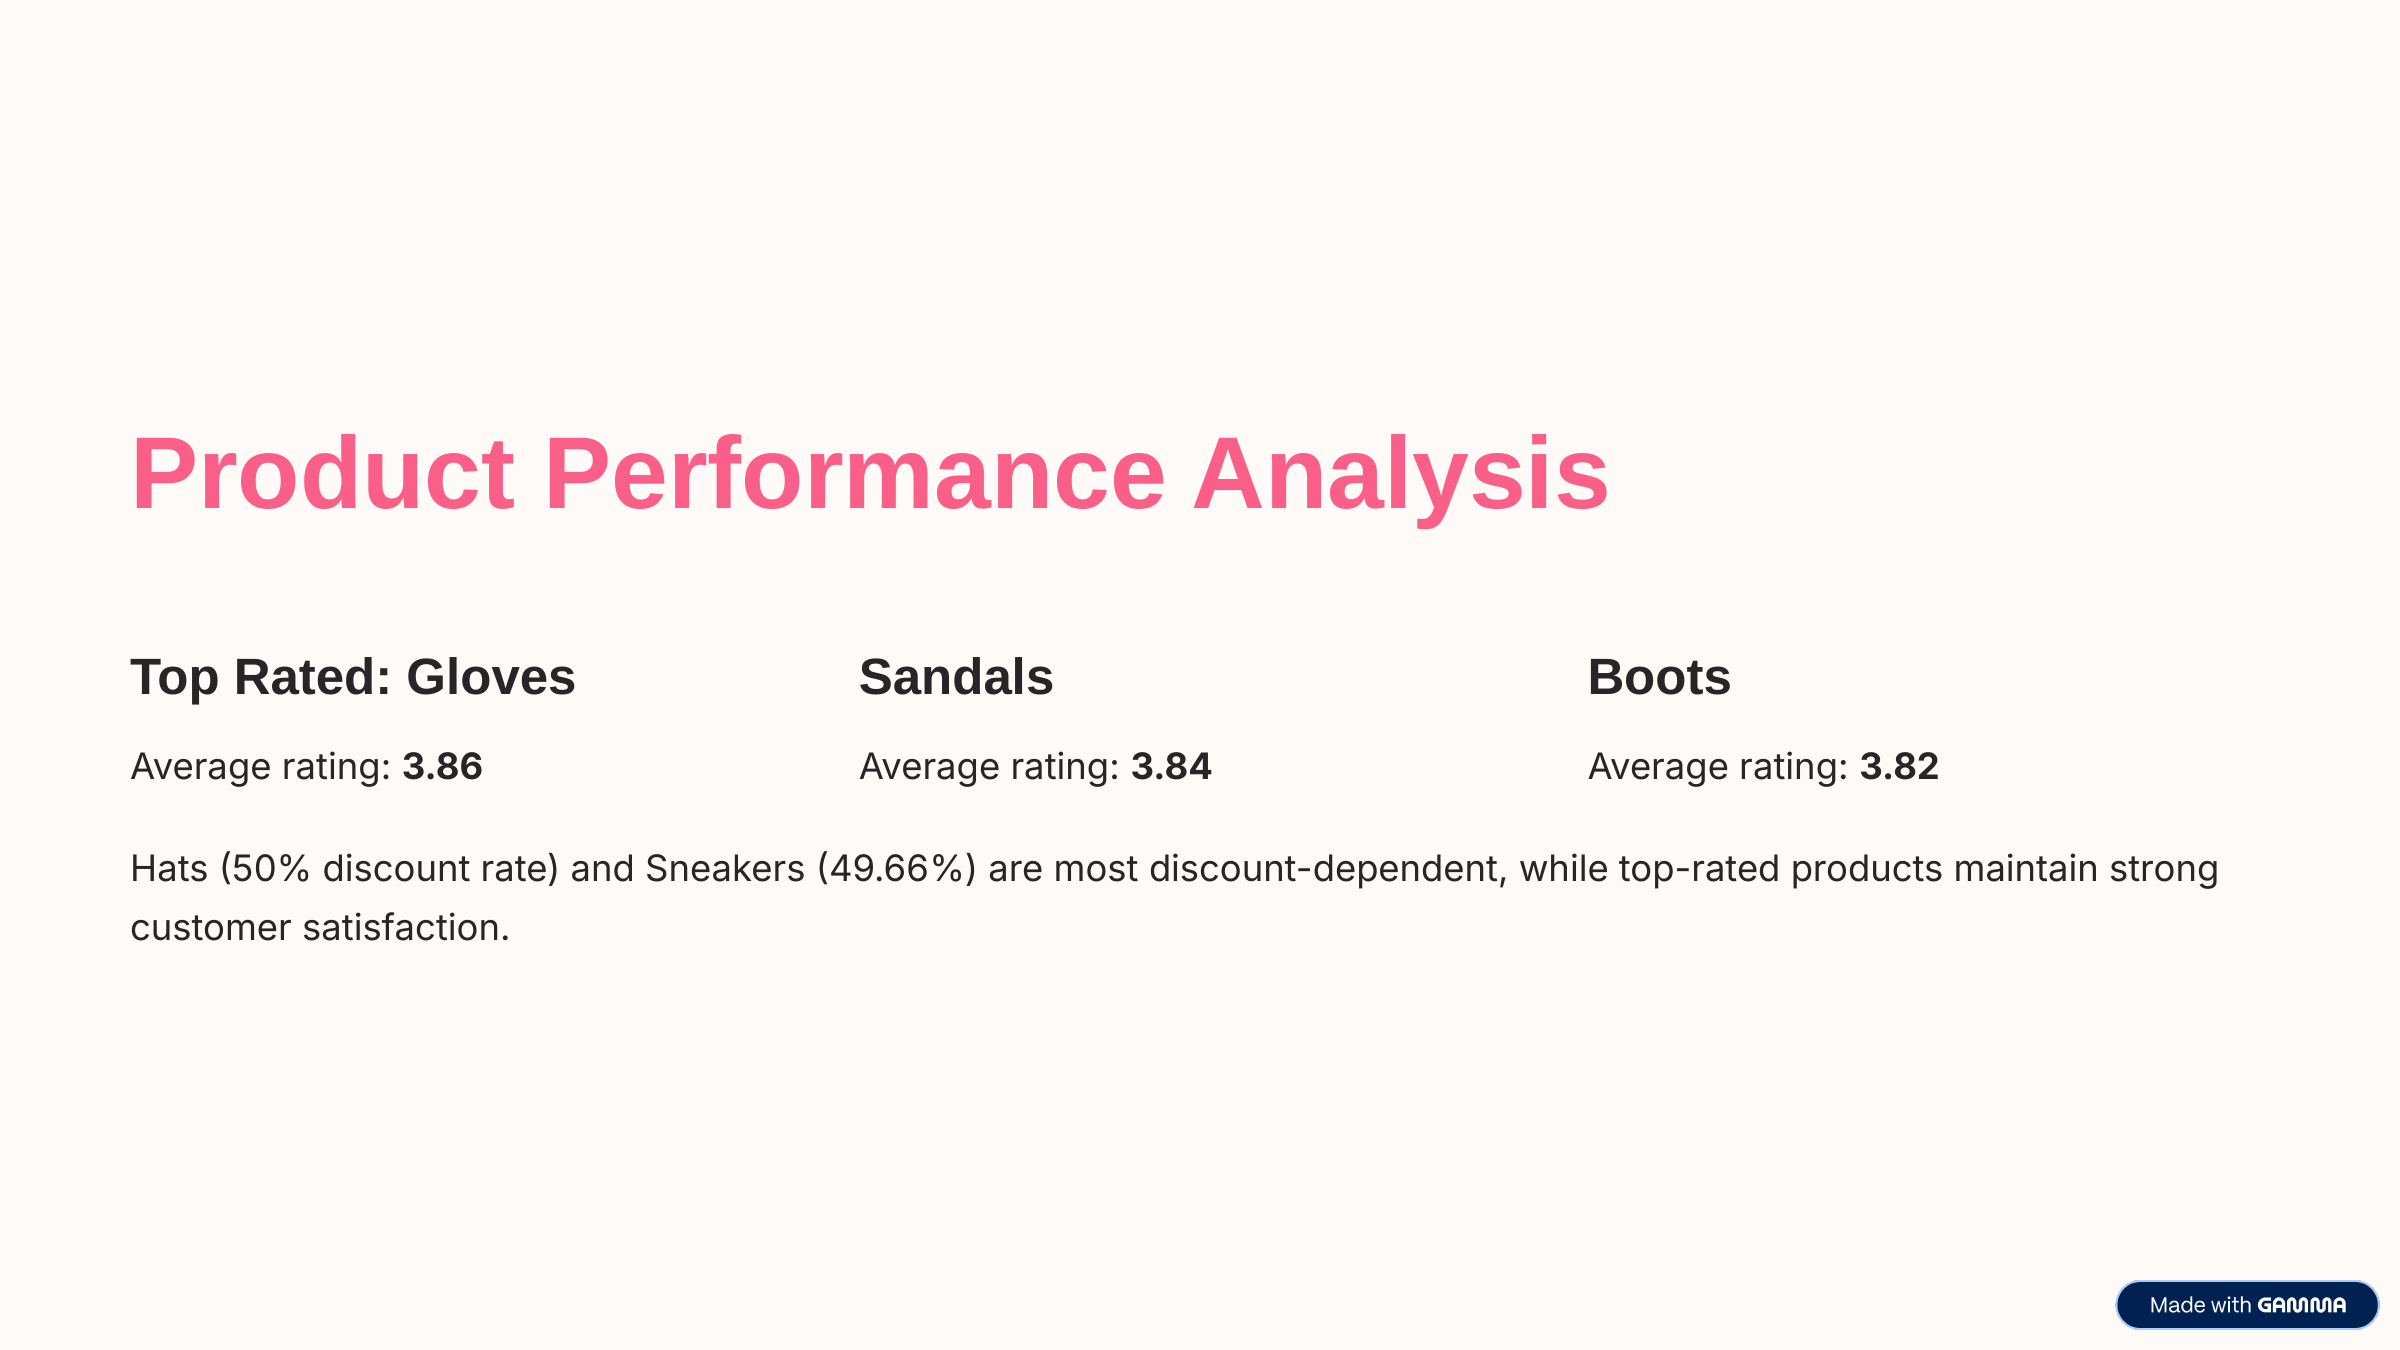

Product Performance Analysis
Top Rated: Gloves
Sandals
Boots
Average rating: 3.86
Average rating: 3.84
Average rating: 3.82
Hats (50% discount rate) and Sneakers (49.66%) are most discount-dependent, while top-rated products maintain strong customer satisfaction.